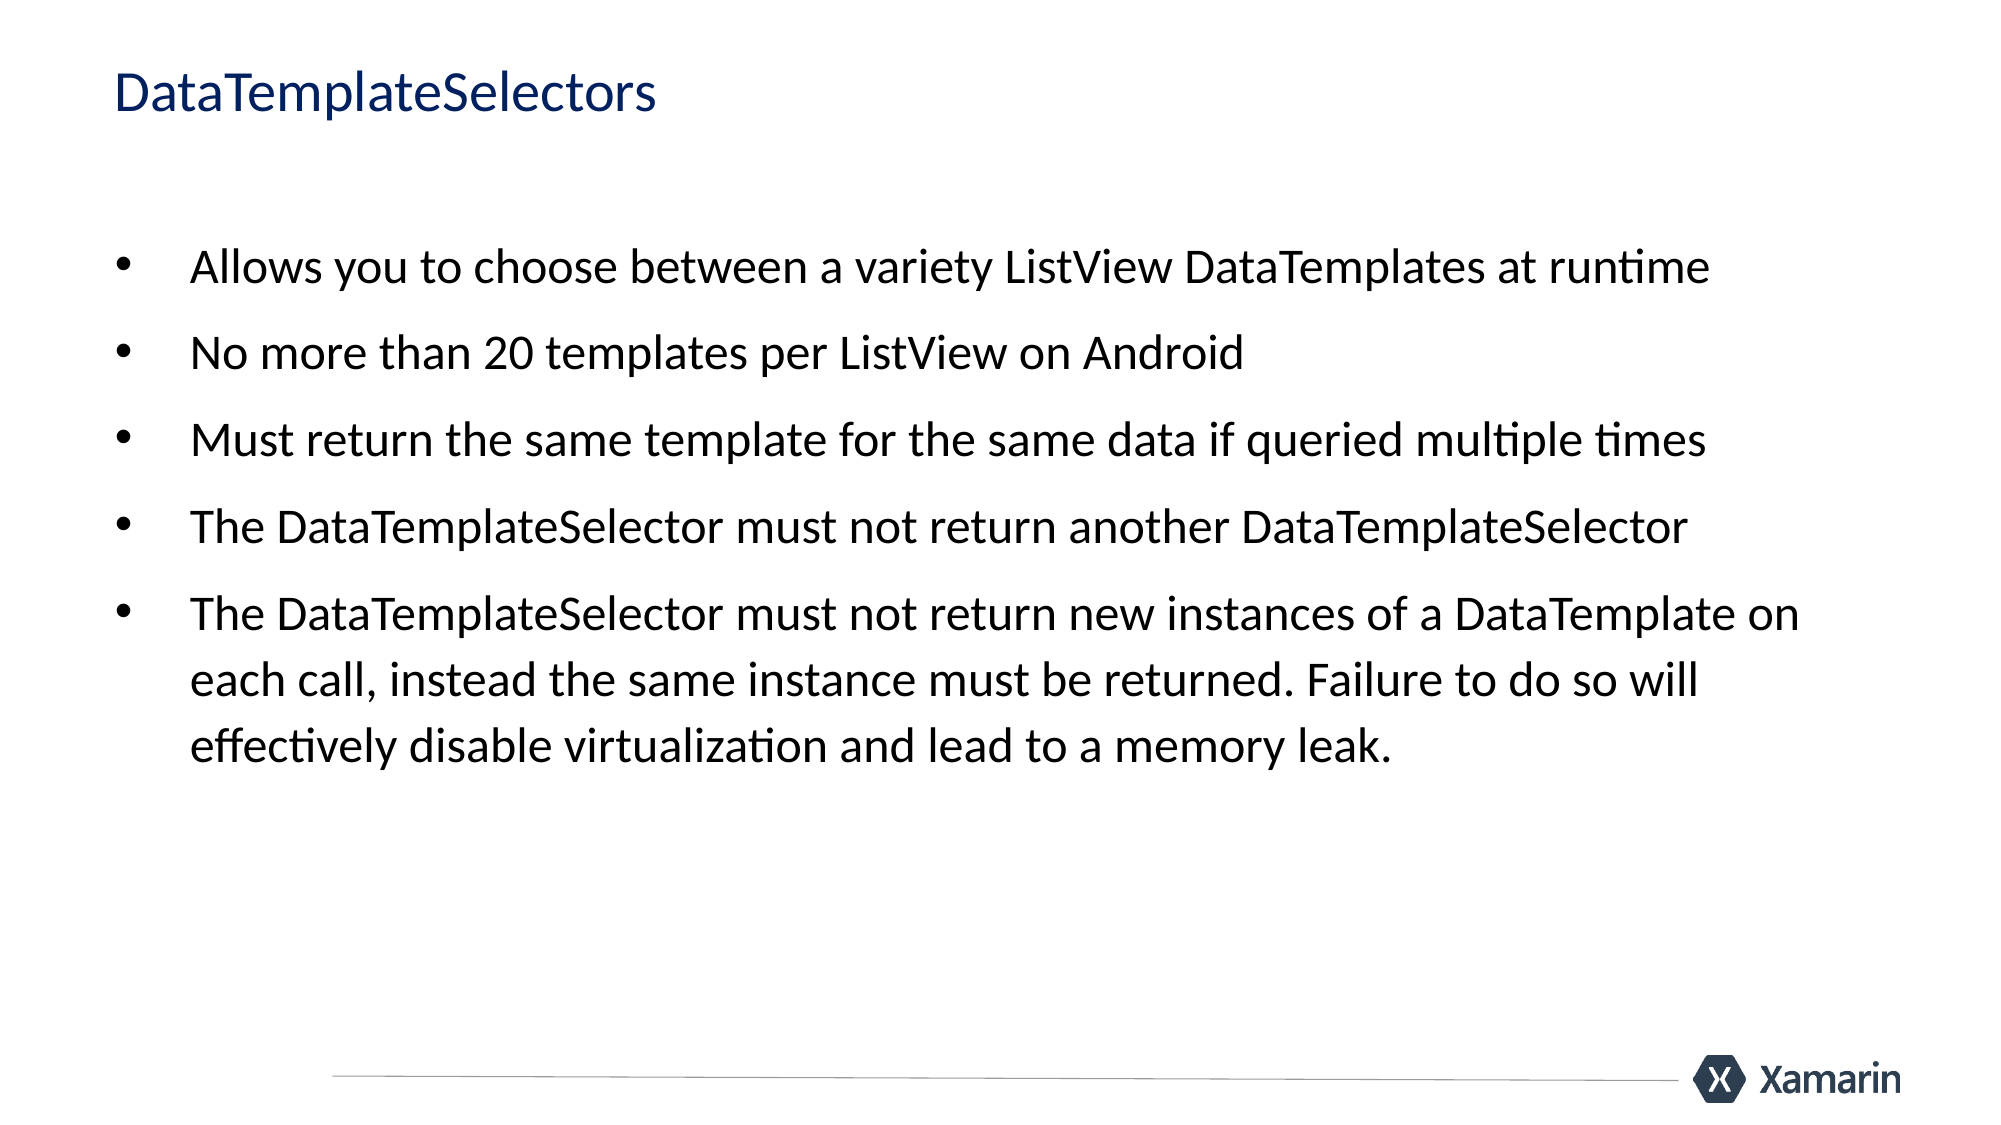

# DataTemplateSelectors
Allows you to choose between a variety ListView DataTemplates at runtime
No more than 20 templates per ListView on Android
Must return the same template for the same data if queried multiple times
The DataTemplateSelector must not return another DataTemplateSelector
The DataTemplateSelector must not return new instances of a DataTemplate on each call, instead the same instance must be returned. Failure to do so will effectively disable virtualization and lead to a memory leak.